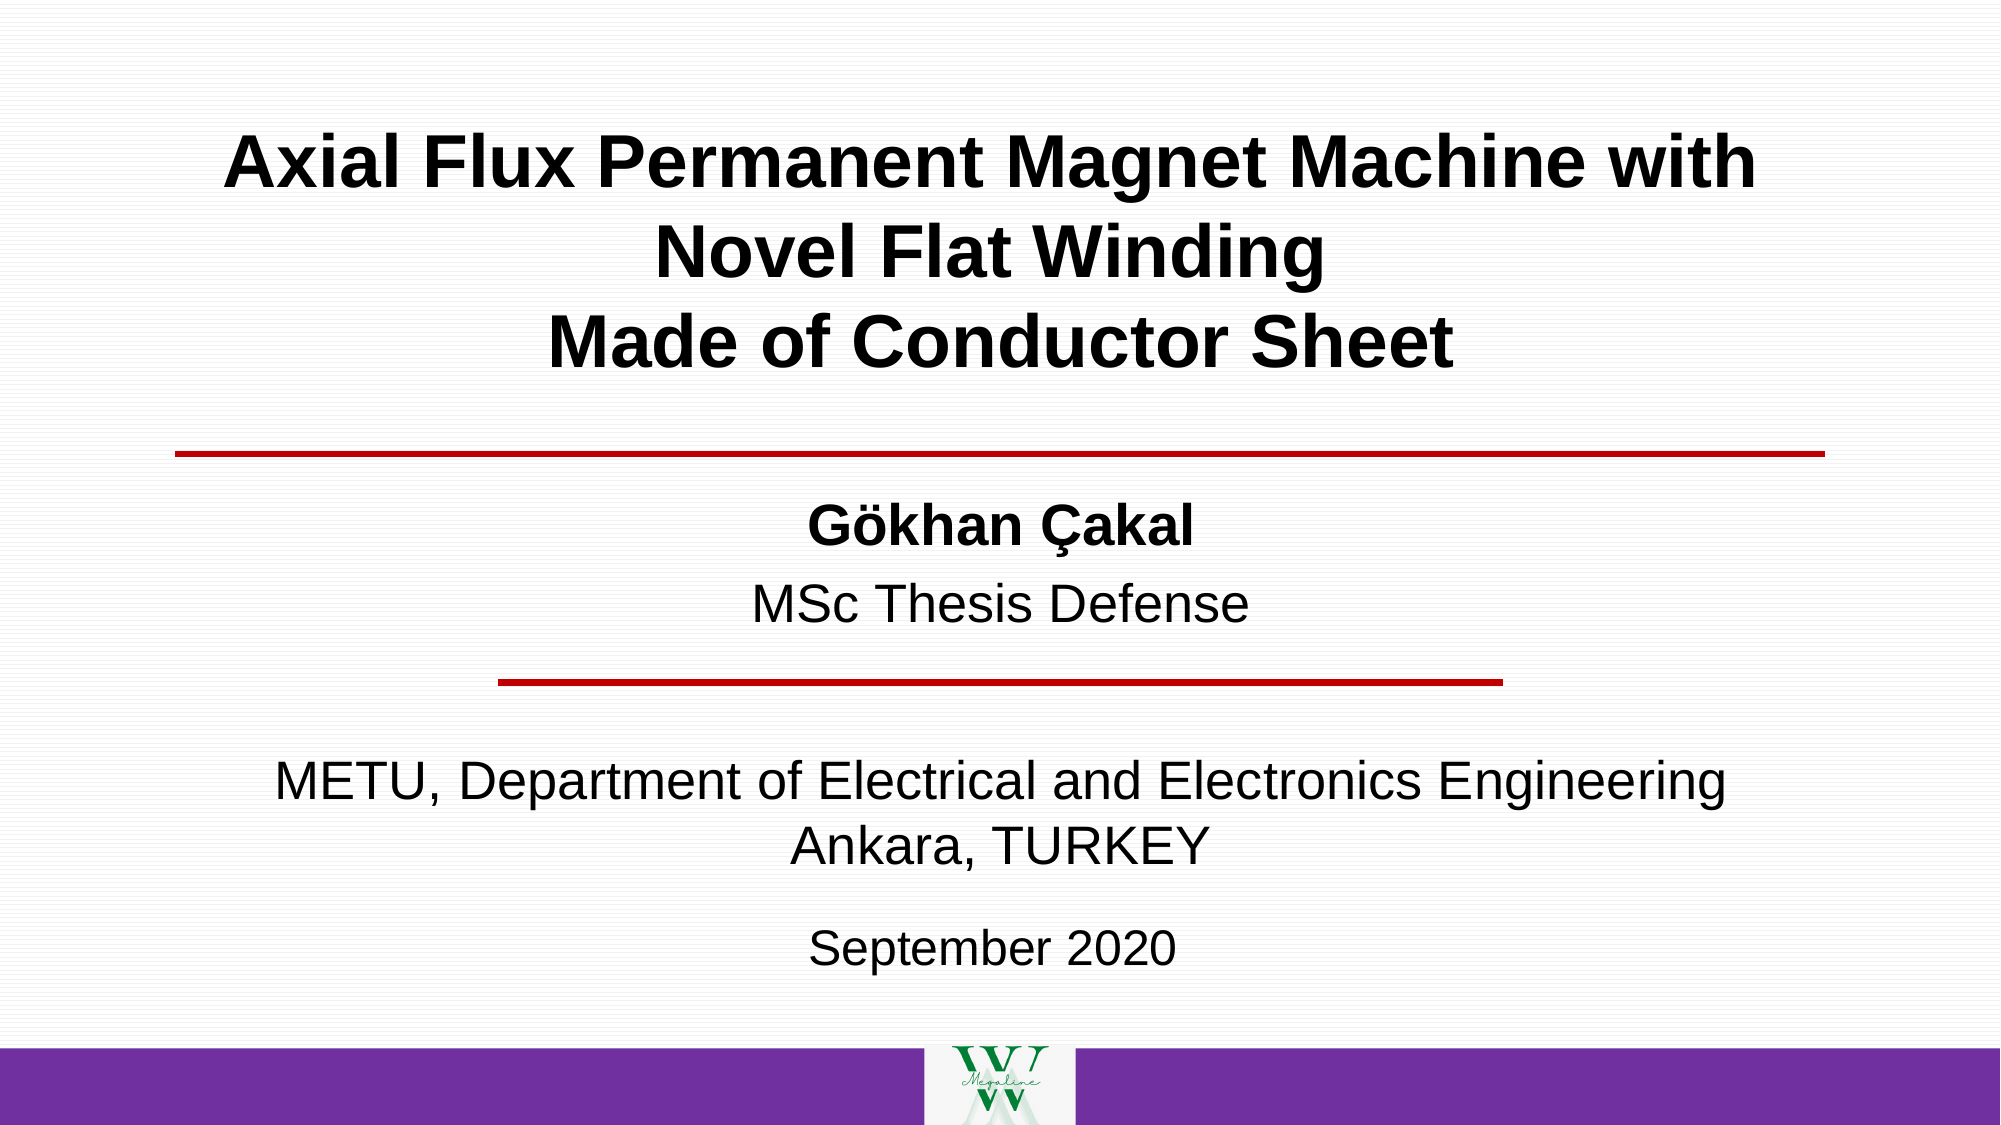

Axial Flux Permanent Magnet Machine with
Novel Flat Winding
Made of Conductor Sheet
Gökhan Çakal
MSc Thesis Defense
METU, Department of Electrical and Electronics Engineering Ankara, TURKEY
September 2020